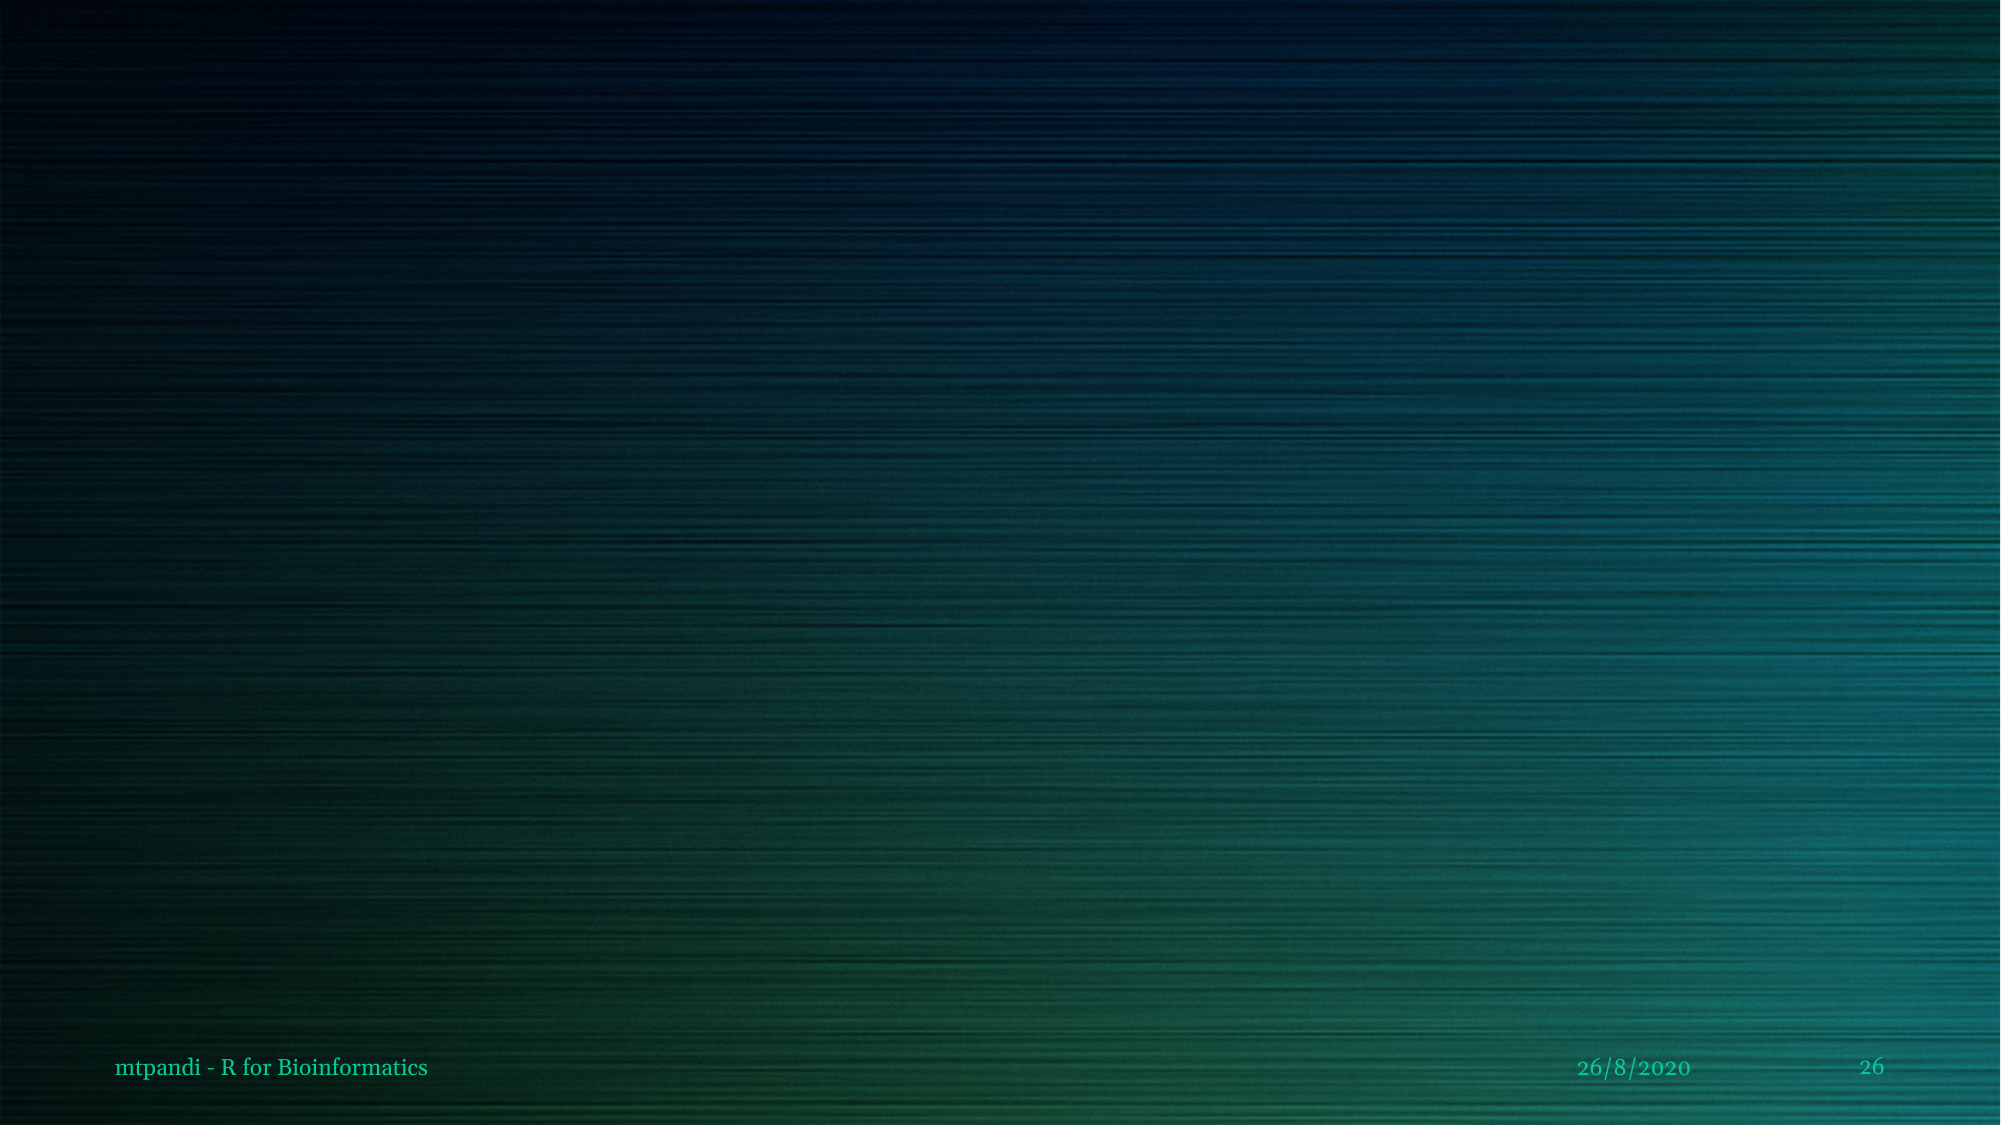

mtpandi - R for Bioinformatics
26/8/2020
26